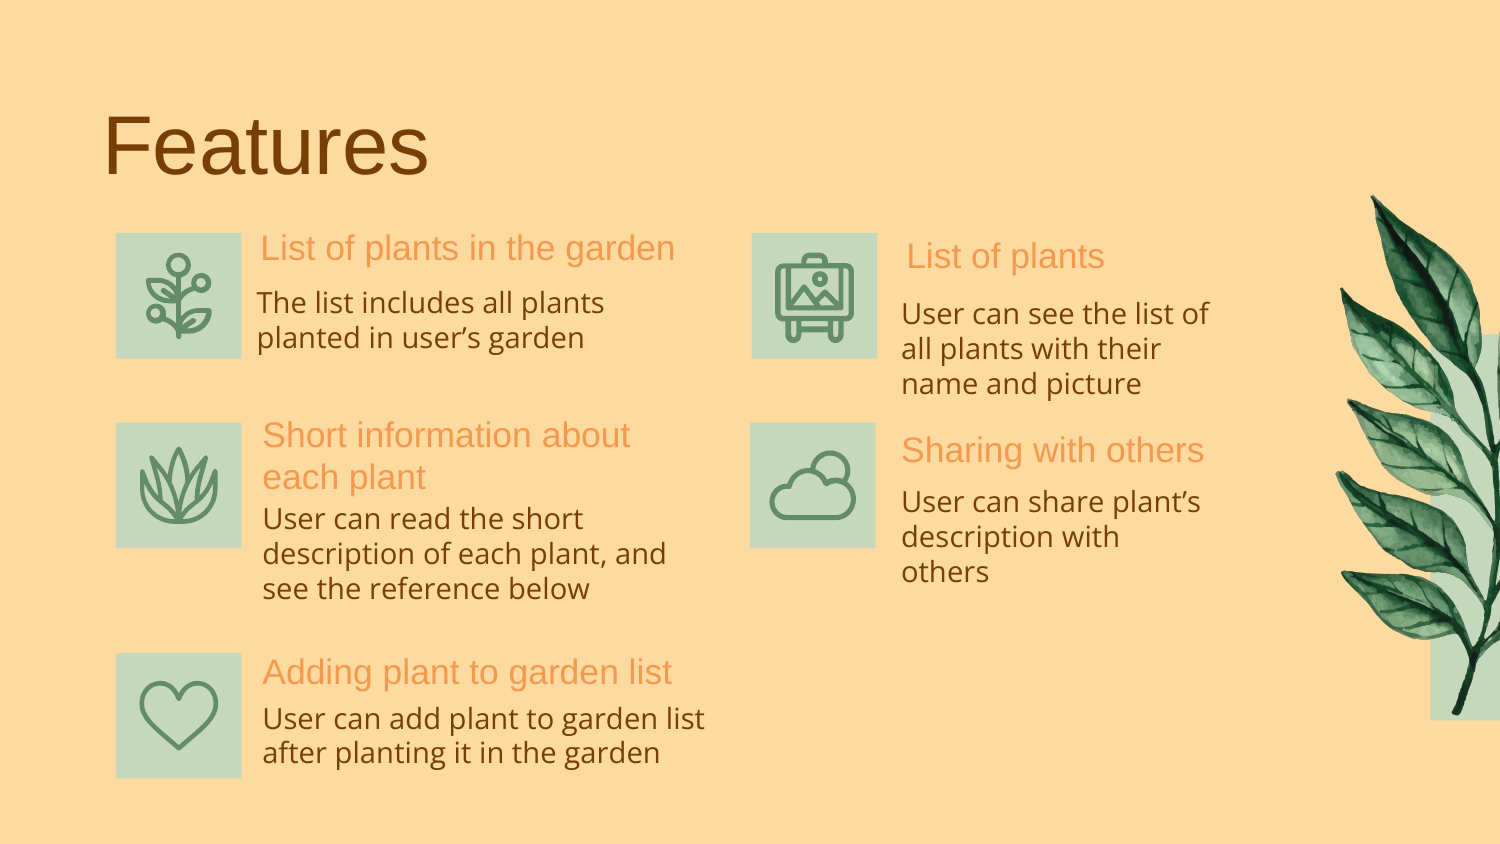

# Features
List of plants in the garden
List of plants

The list includes all plants planted in user’s garden
User can see the list of all plants with their name and picture
Short information about each plant
Sharing with others

User can share plant’s description with others
User can read the short description of each plant, and see the reference below
Adding plant to garden list

User can add plant to garden list after planting it in the garden